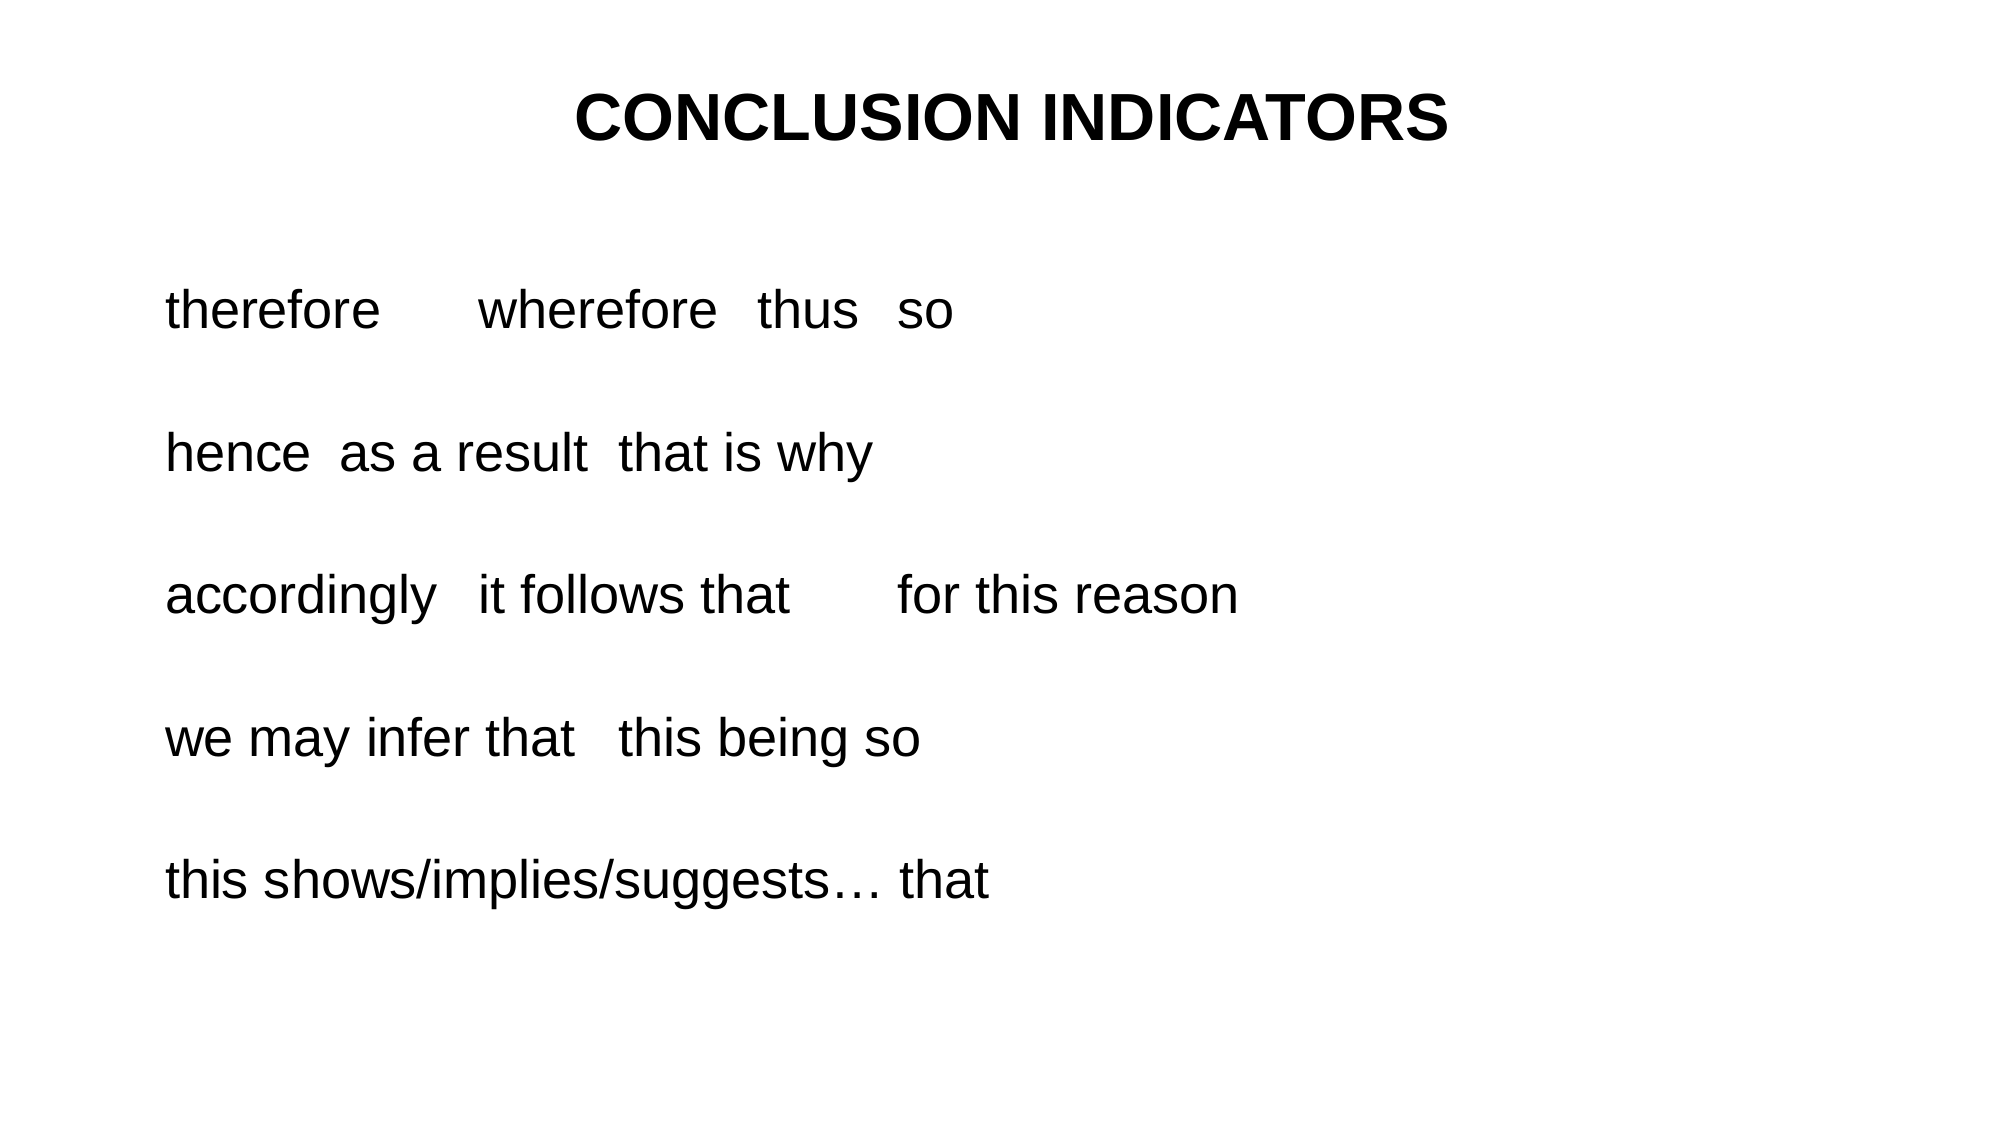

CONCLUSION INDICATORS
therefore			wherefore		thus			so

hence			as a result 		that is why

accordingly  		it follows that	for this reason

we may infer that 	this being so

this shows/implies/suggests… that